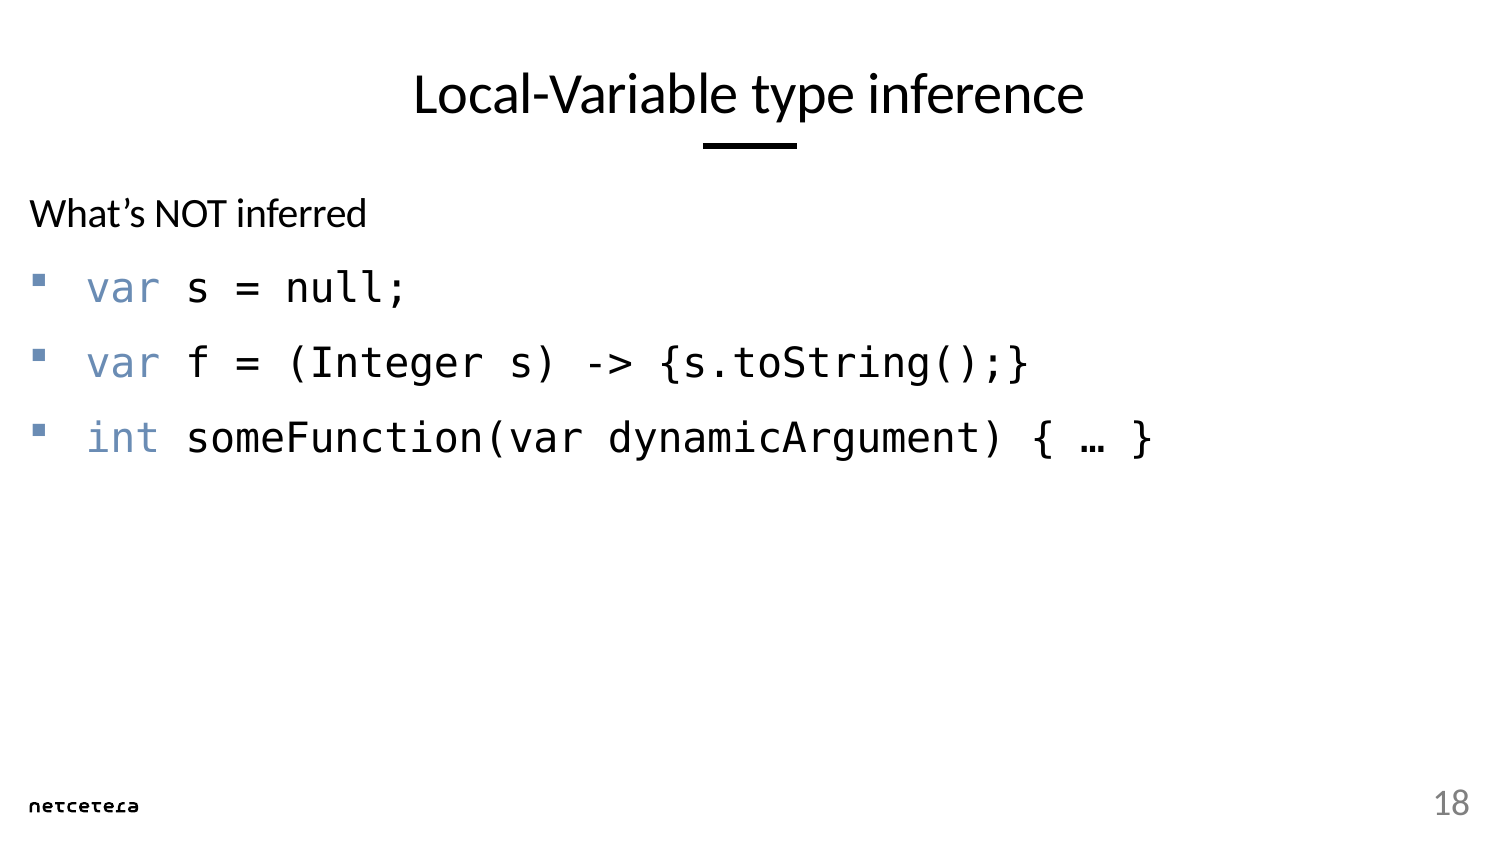

# Local-Variable type inference
What’s NOT inferred
var s = null;
var f = (Integer s) -> {s.toString();}
int someFunction(var dynamicArgument) { … }

18